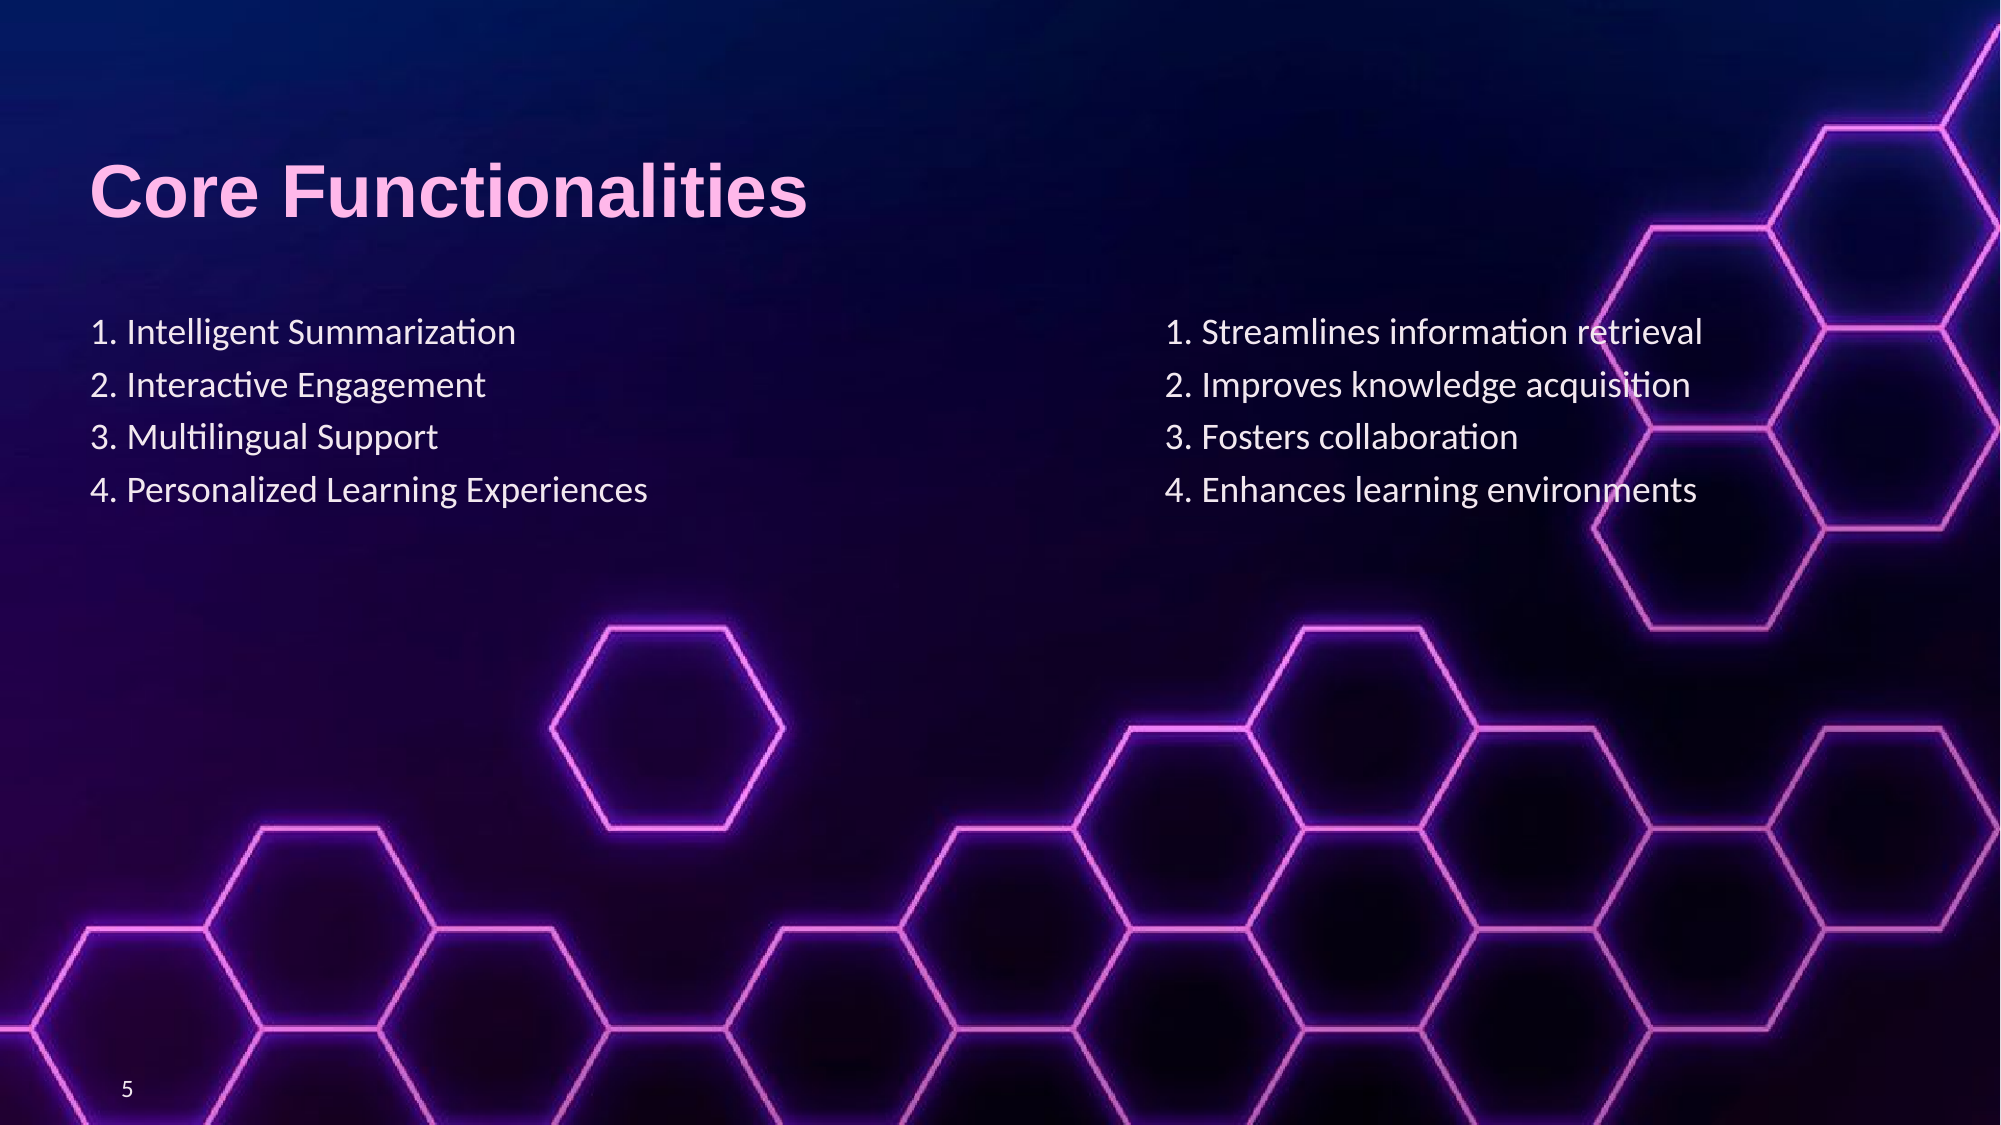

Core Functionalities
1. Intelligent Summarization
2. Interactive Engagement
3. Multilingual Support
4. Personalized Learning Experiences
1. Streamlines information retrieval
2. Improves knowledge acquisition
3. Fosters collaboration
4. Enhances learning environments
5